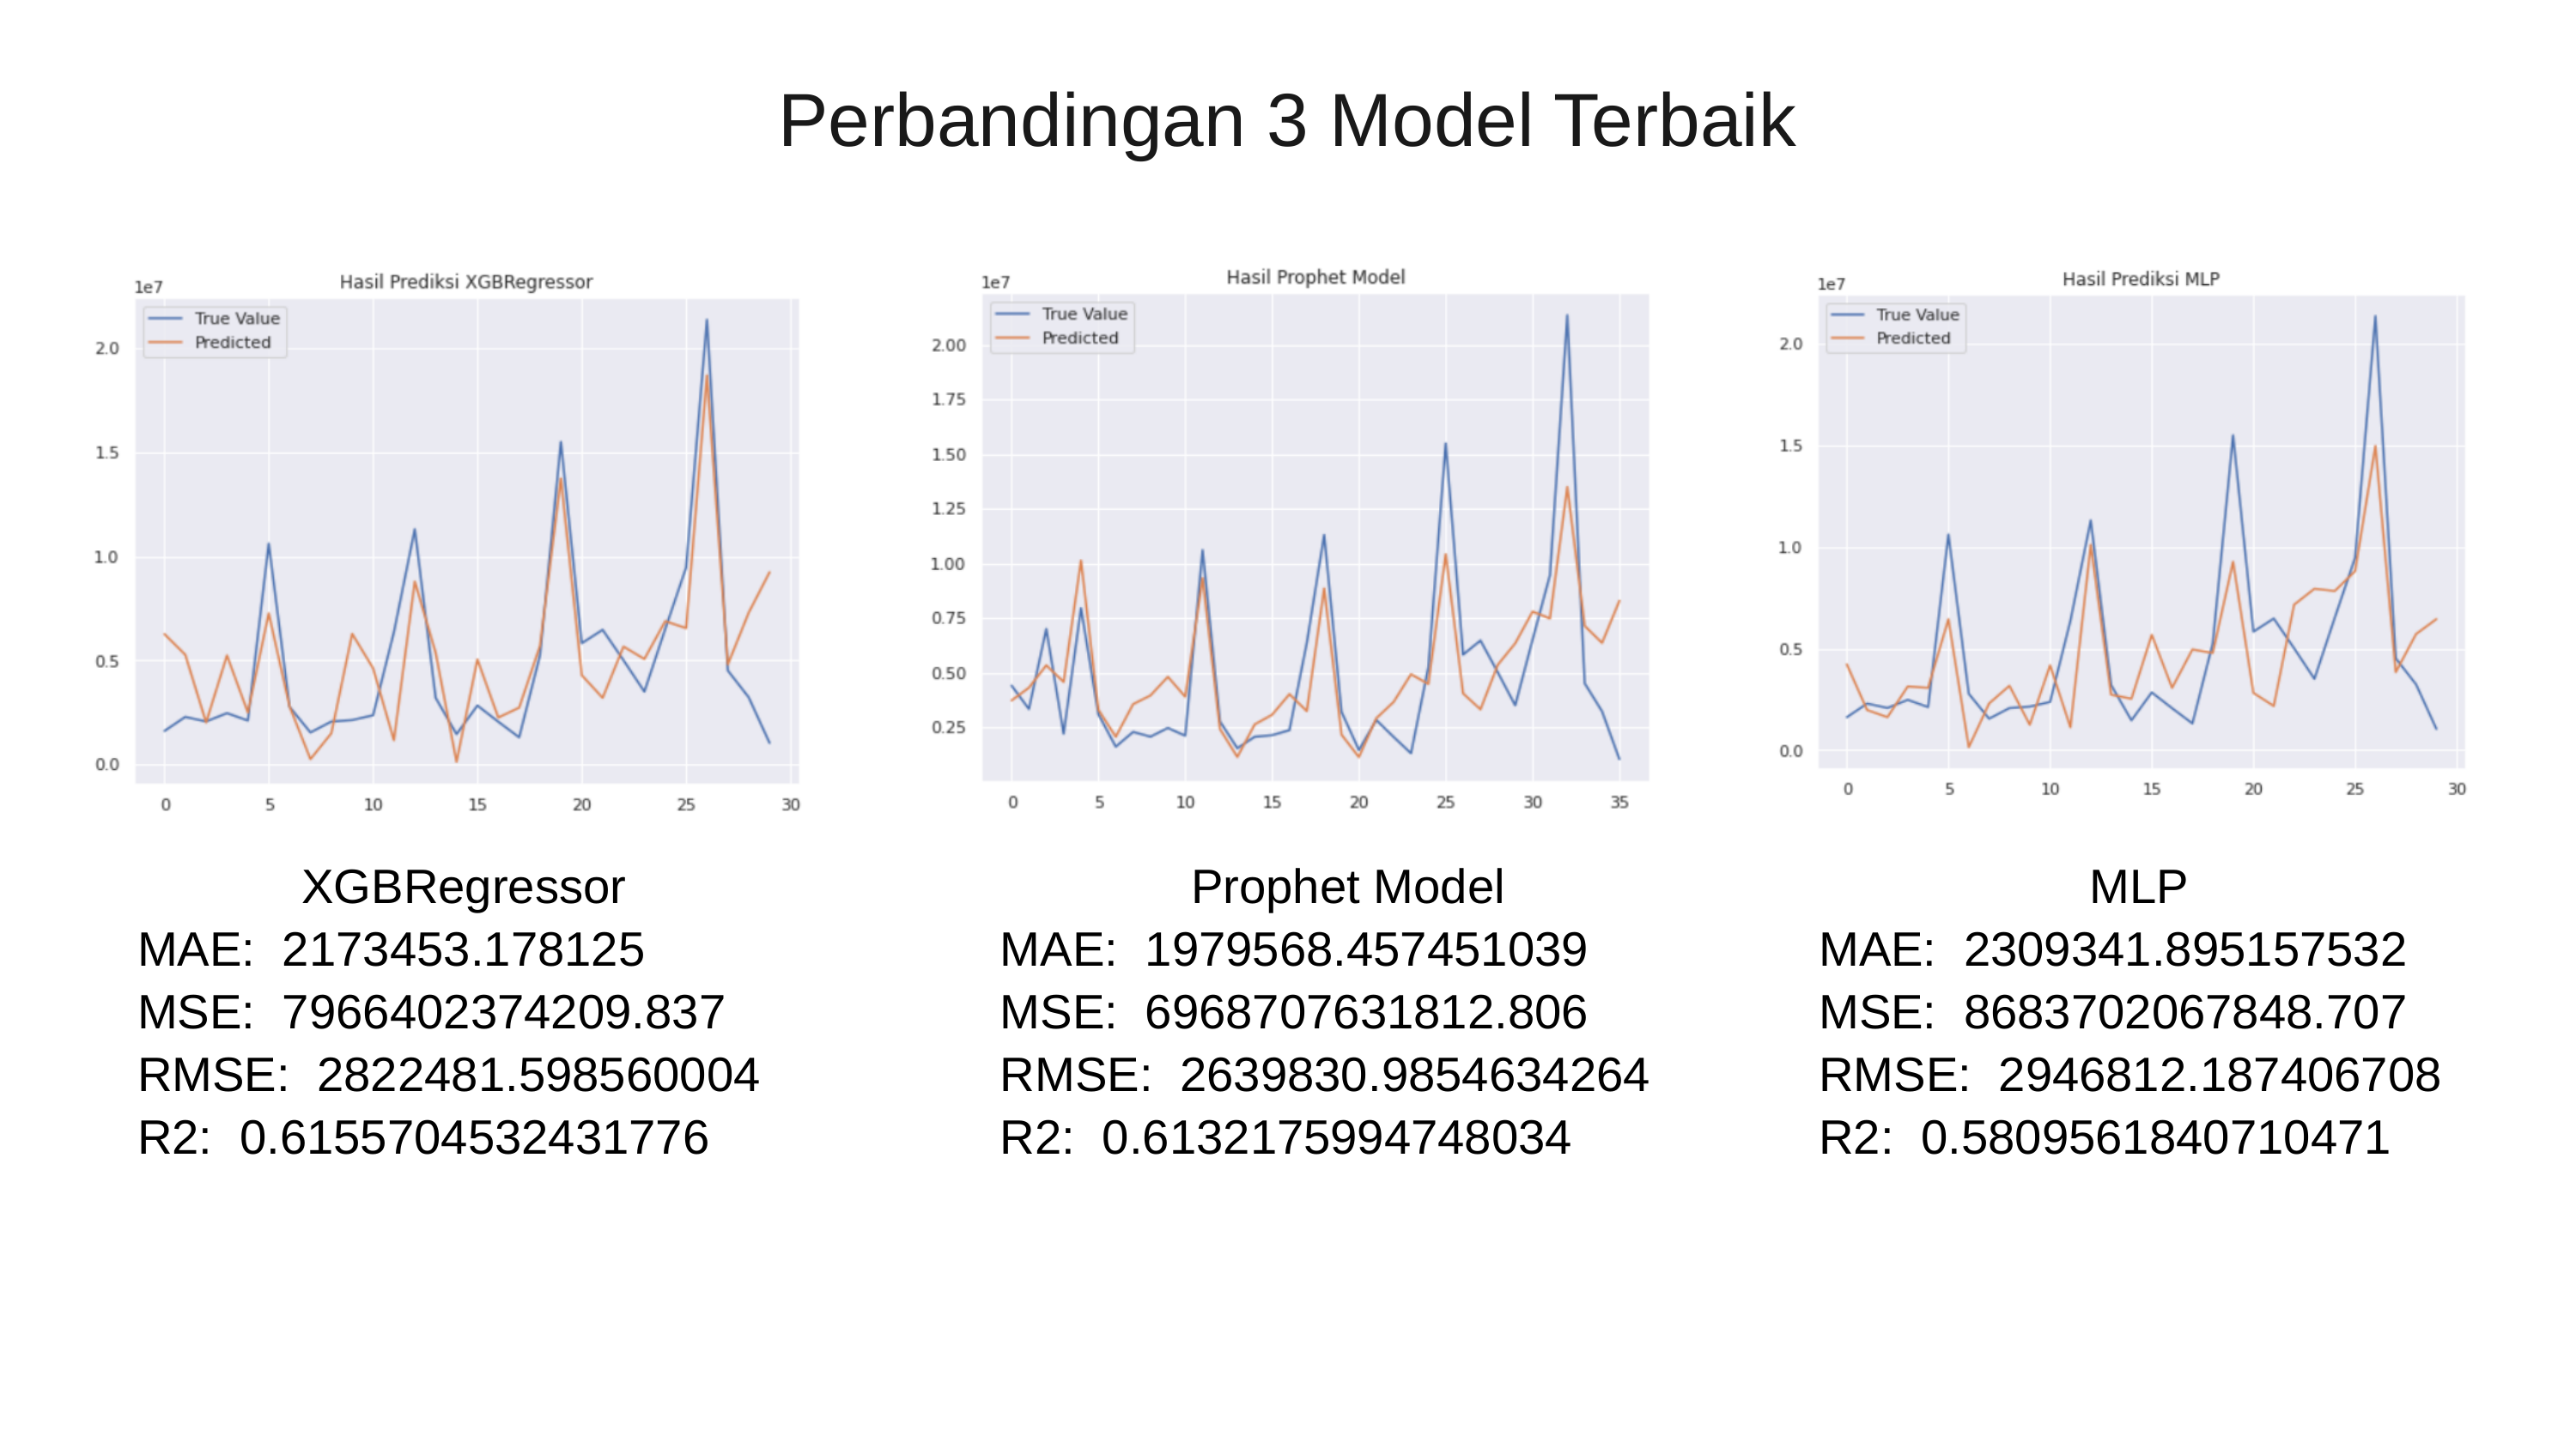

Perbandingan 3 Model Terbaik

XGBRegressor
MAE:  2173453.178125
MSE:  7966402374209.837
RMSE:  2822481.598560004
R2:  0.6155704532431776
Prophet Model
MAE:  1979568.457451039
MSE:  6968707631812.806
RMSE:  2639830.9854634264
R2:  0.6132175994748034
MLP
MAE:  2309341.895157532
MSE:  8683702067848.707
RMSE:  2946812.187406708
R2:  0.5809561840710471